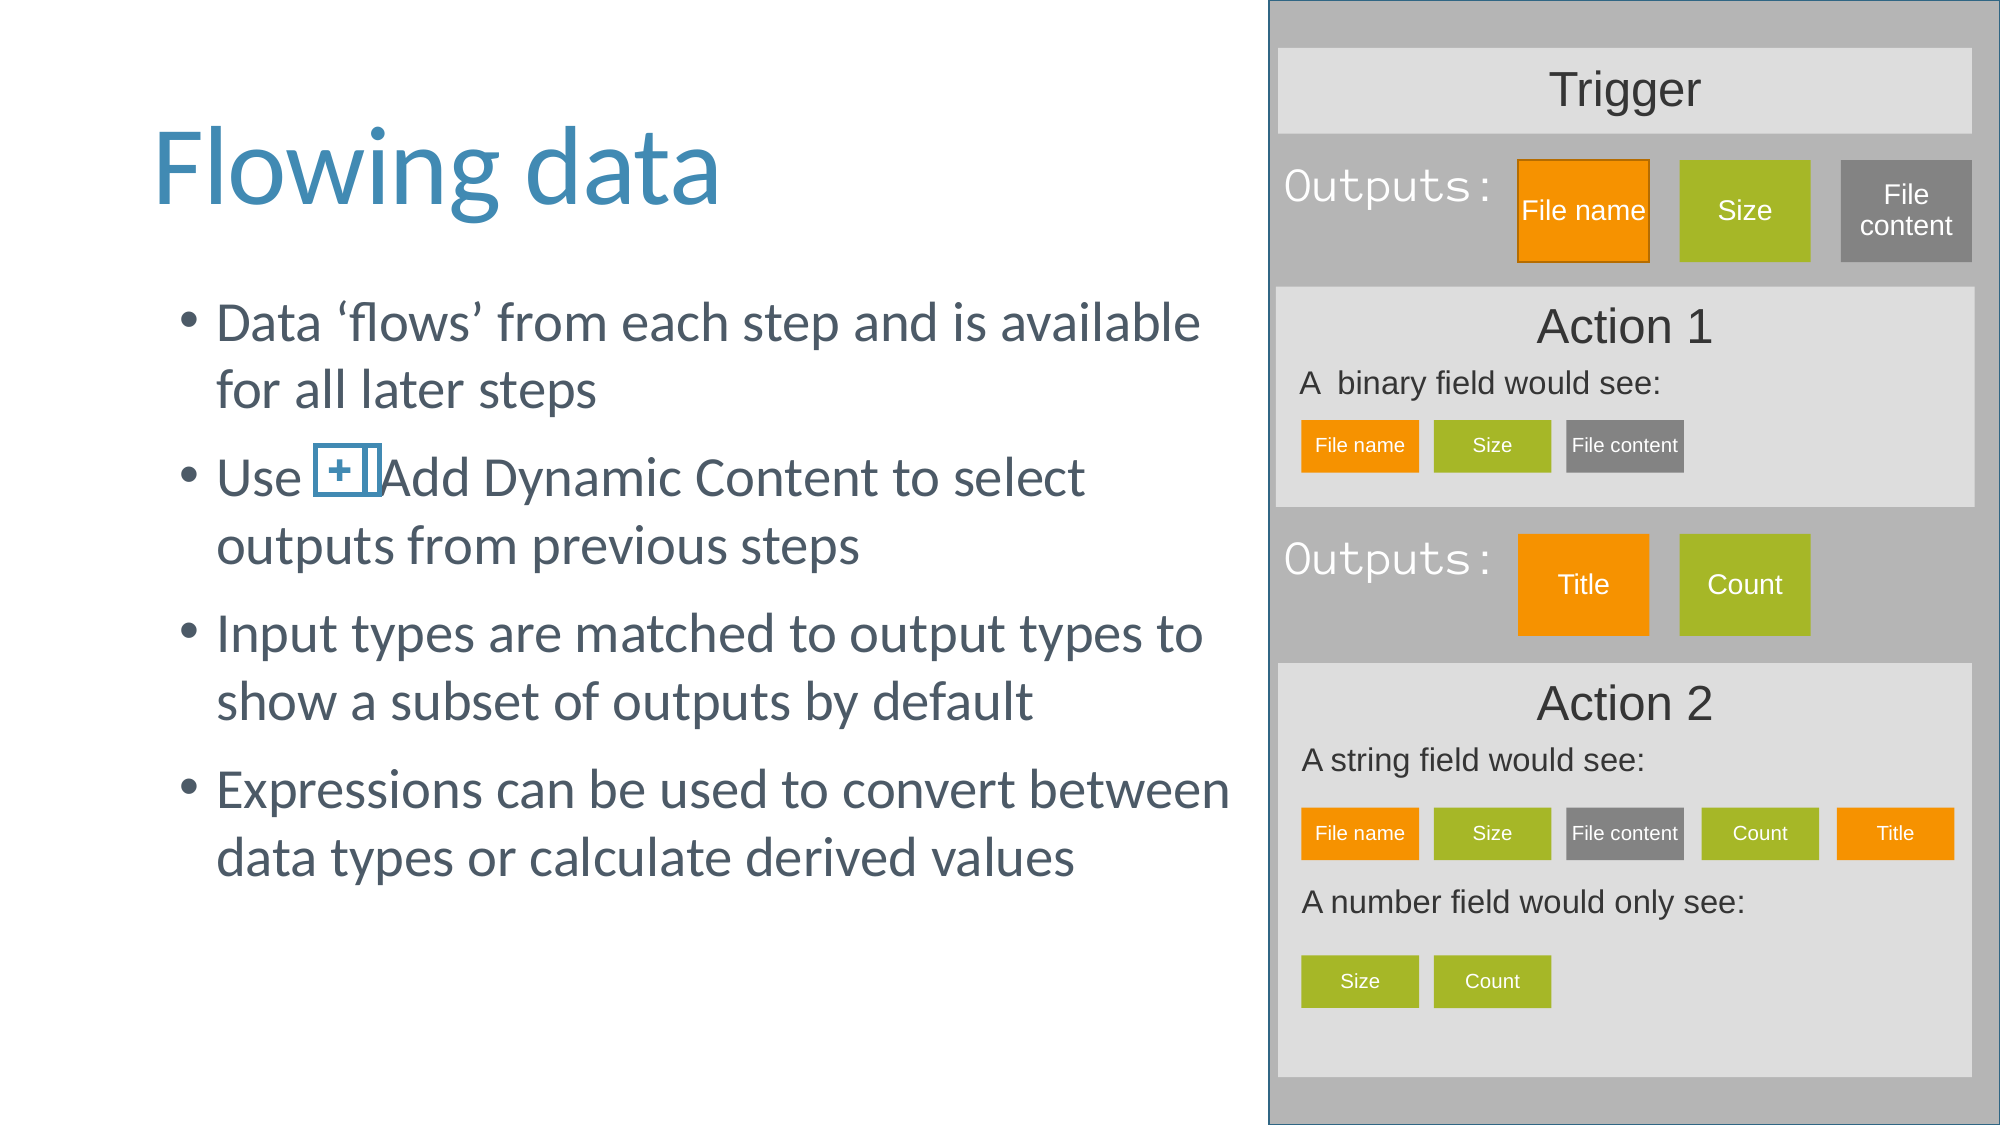

Trigger
Outputs:
File name
Size
File content
# Flowing data
Data ‘flows’ from each step and is available for all later steps
Use      Add Dynamic Content to select outputs from previous steps
Input types are matched to output types to show a subset of outputs by default
Expressions can be used to convert between data types or calculate derived values
Action 1
A  binary field would see:
File name
Size
File content
Outputs:
Title
Count

Action 2
A string field would see:

A number field would only see:
File name
Size
File content
Count
Title
Size
Count